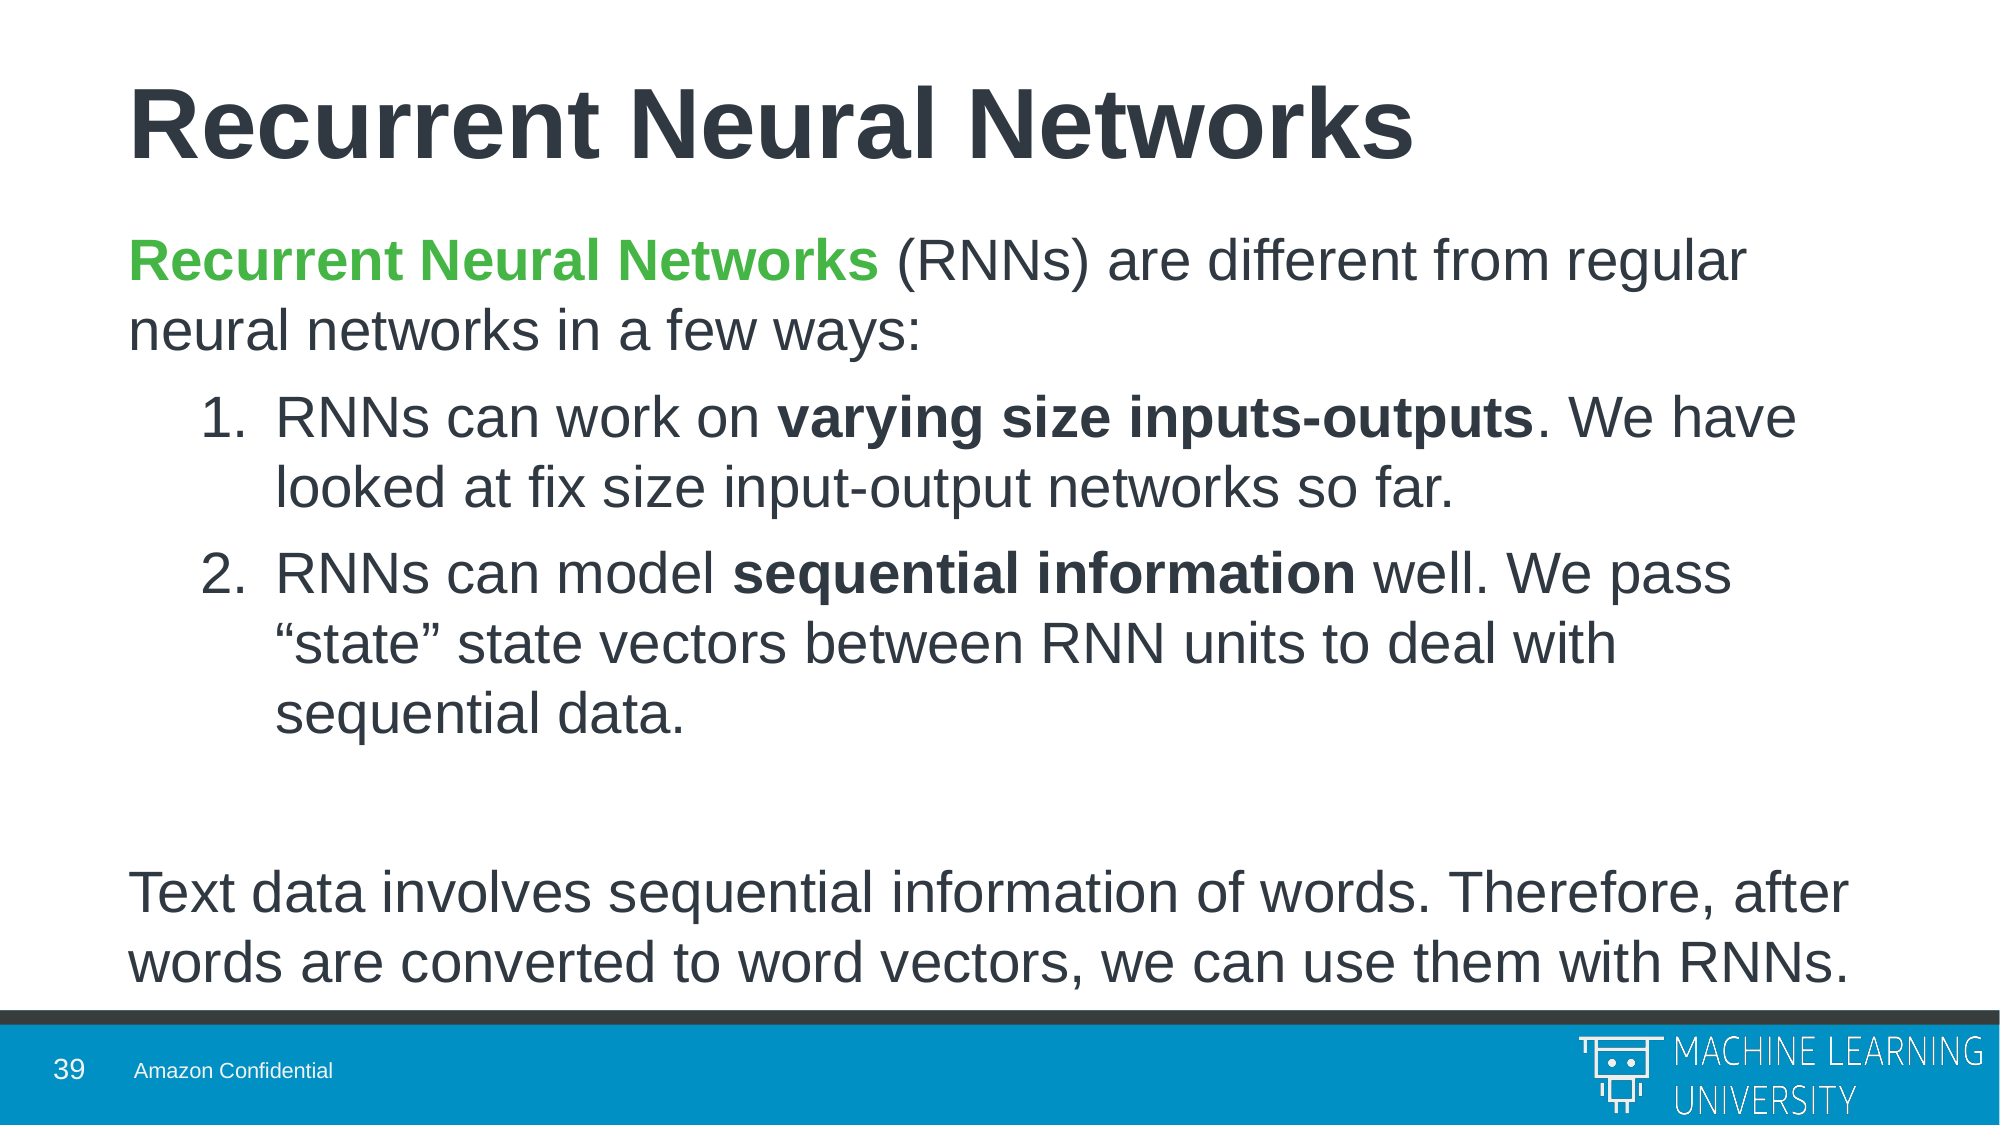

# Recurrent Neural Networks
Recurrent Neural Networks (RNNs) are different from regular neural networks in a few ways:
RNNs can work on varying size inputs-outputs. We have looked at fix size input-output networks so far.
RNNs can model sequential information well. We pass “state” state vectors between RNN units to deal with sequential data.

Text data involves sequential information of words. Therefore, after words are converted to word vectors, we can use them with RNNs.